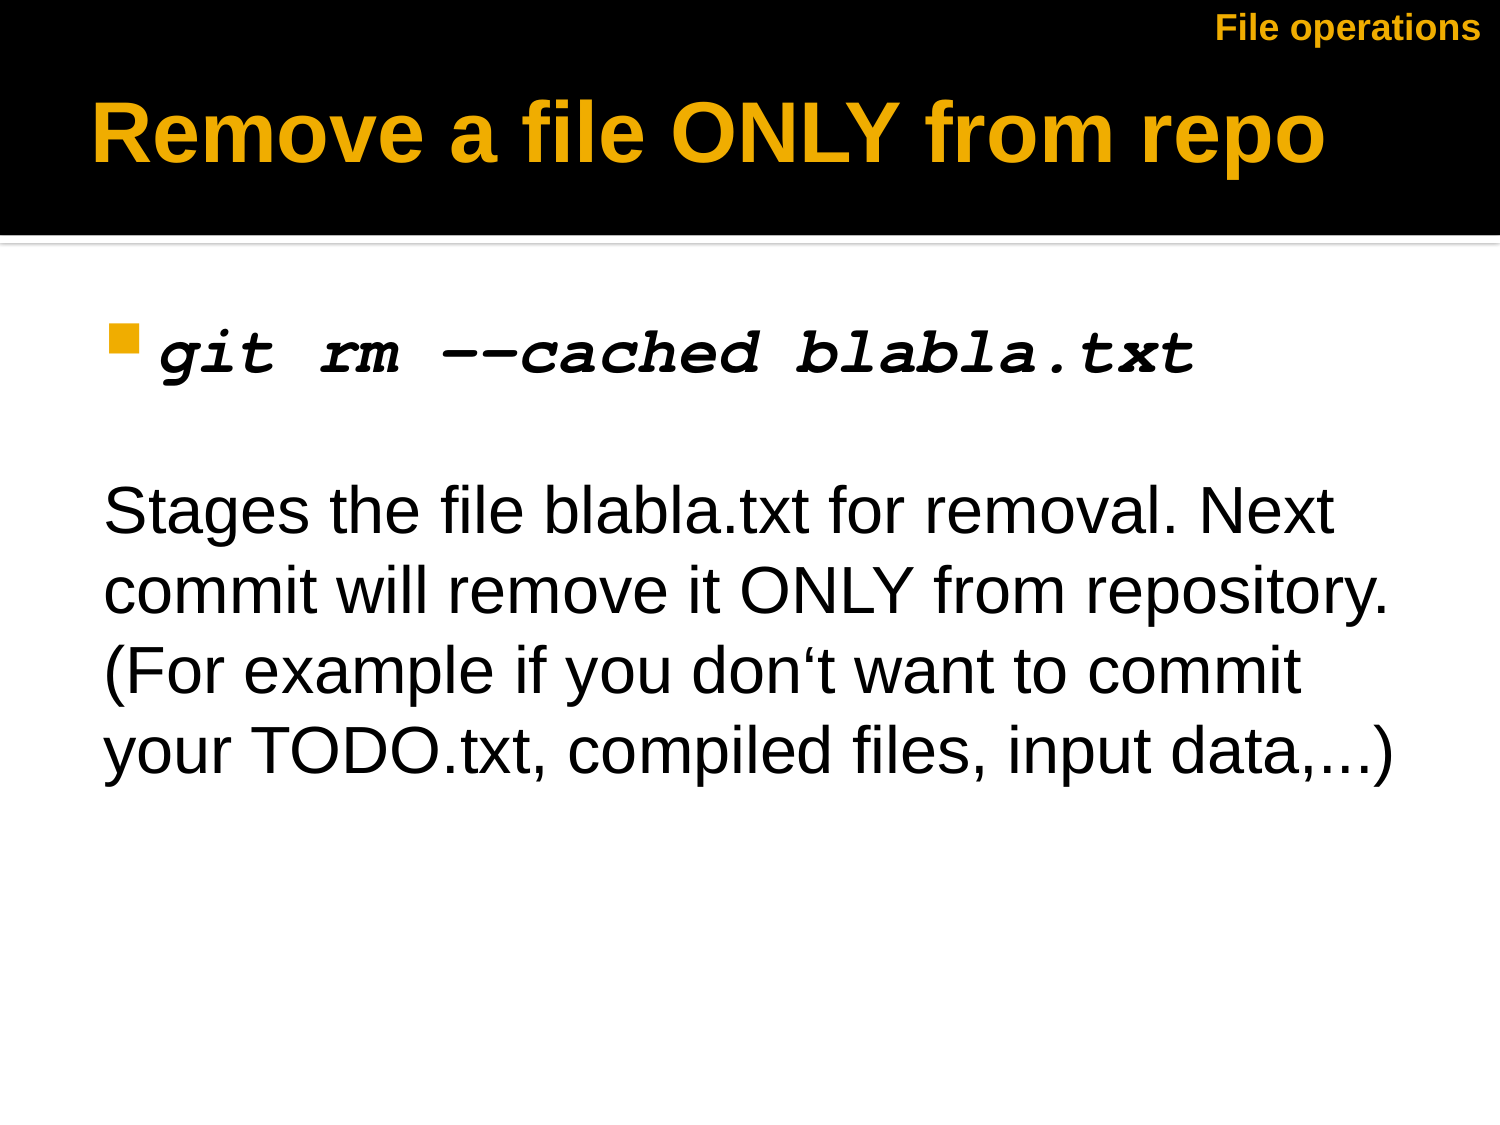

File operations
# Remove a file ONLY from repo
git rm --cached blabla.txt

Stages the file blabla.txt for removal. Next commit will remove it ONLY from repository. (For example if you don‘t want to commit your TODO.txt, compiled files, input data,...)